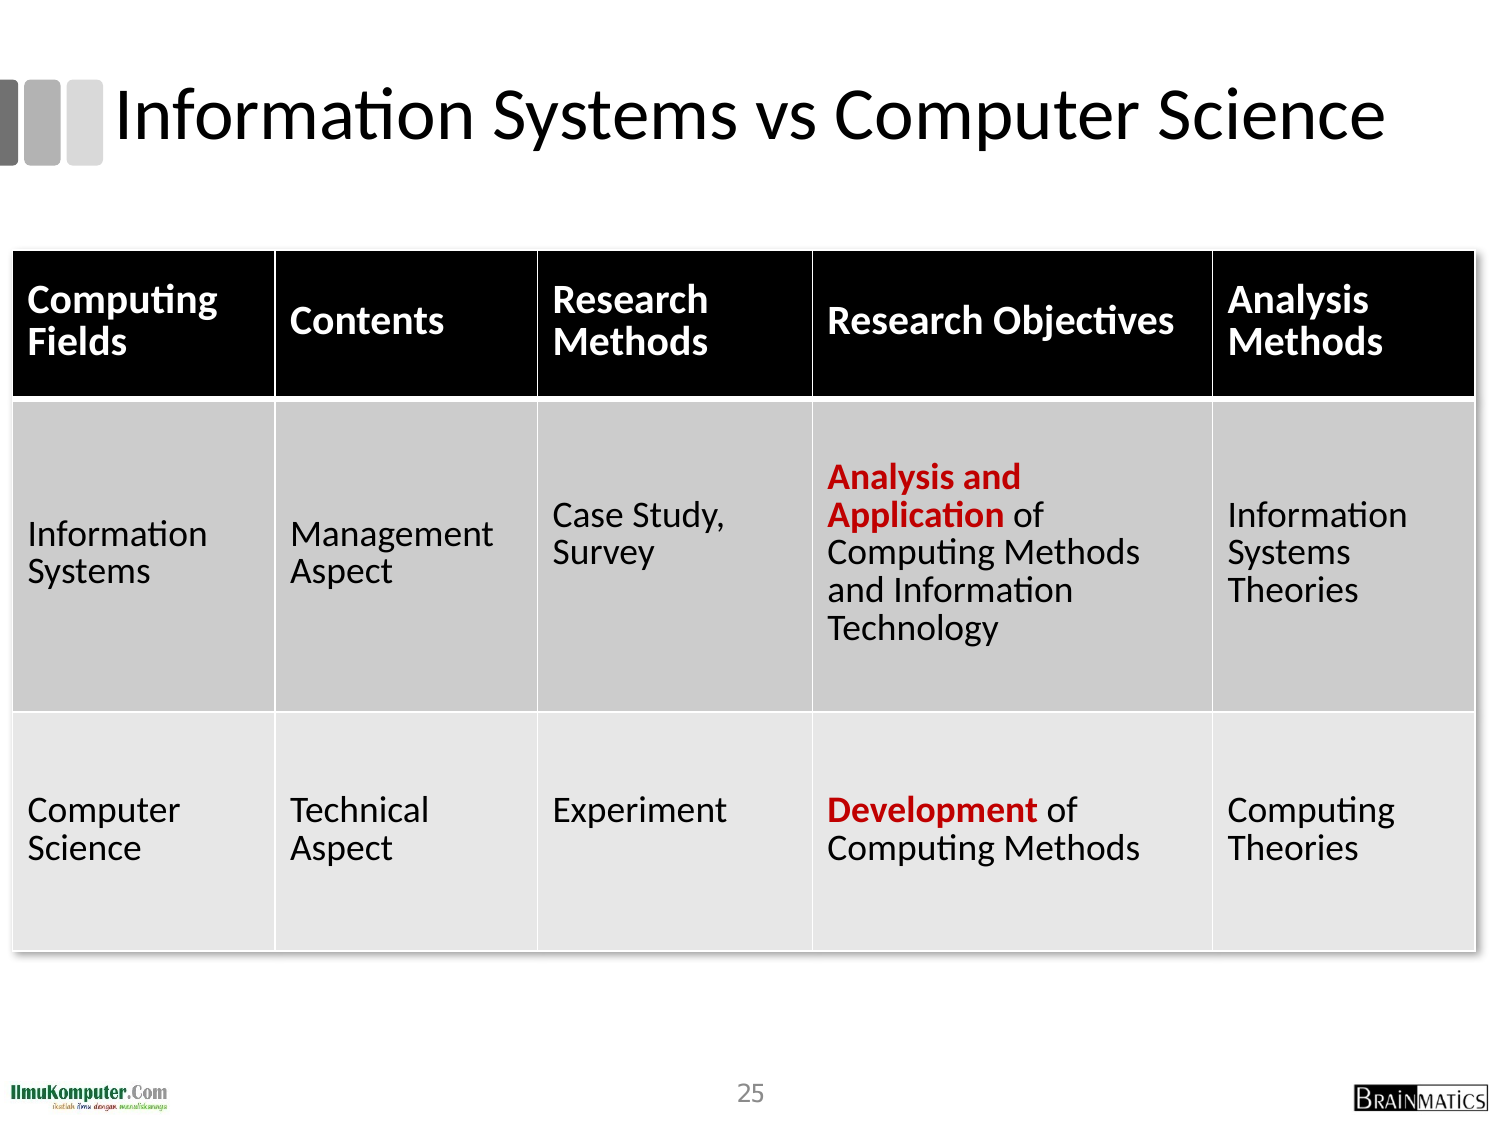

# Information Systems vs Computer Science
| Computing Fields | Contents | Research Methods | Research Objectives | Analysis Methods |
| --- | --- | --- | --- | --- |
| Information Systems | Management Aspect | Case Study, Survey | Analysis and Application of Computing Methods and Information Technology | Information Systems Theories |
| Computer Science | Technical Aspect | Experiment | Development of Computing Methods | Computing Theories |
25